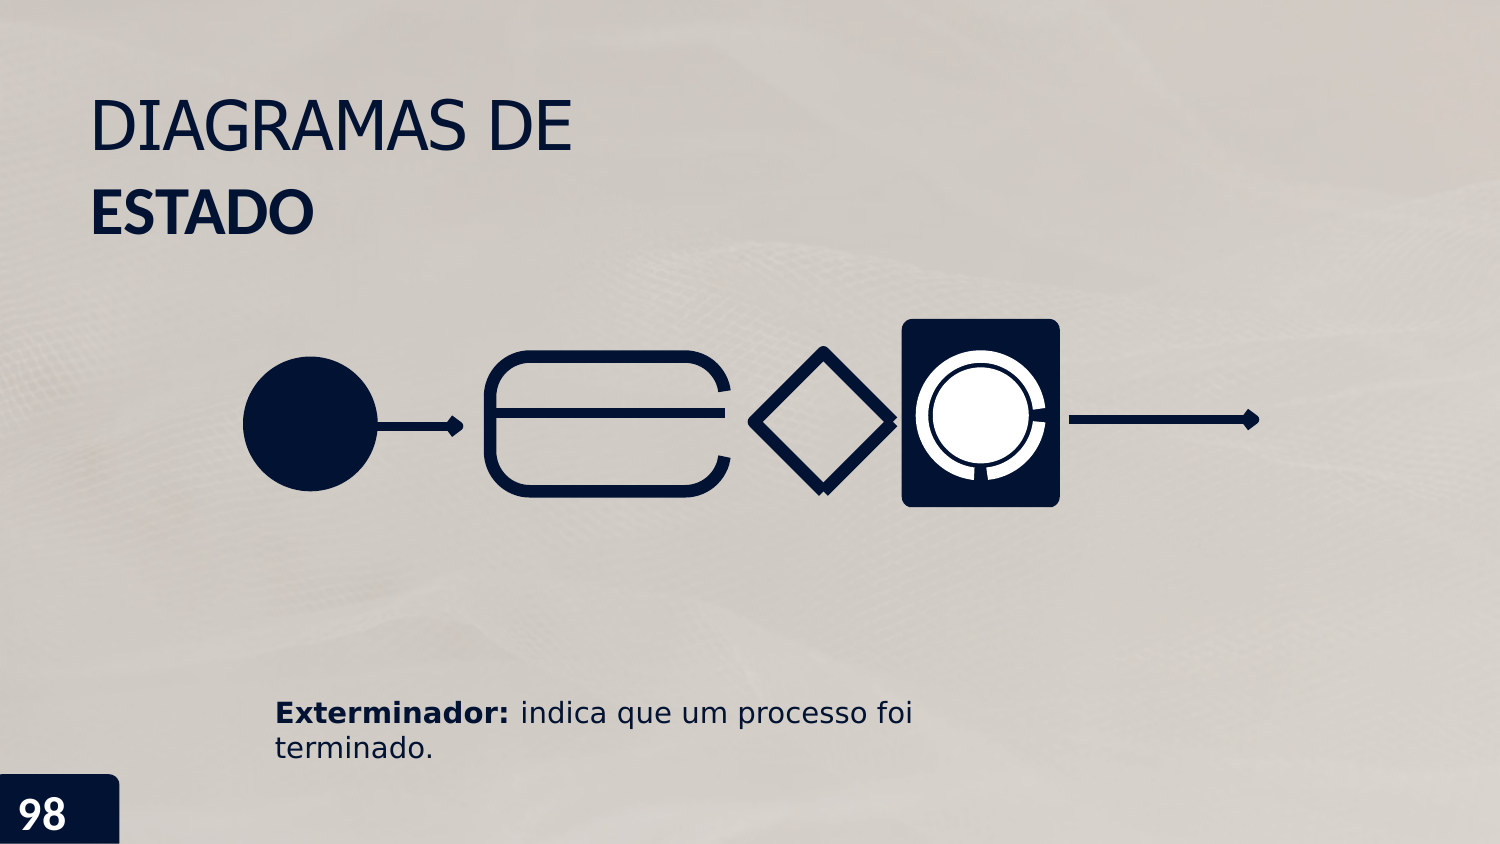

# DIAGRAMAS DE
ESTADO

Exterminador: indica que um processo foi terminado.
98